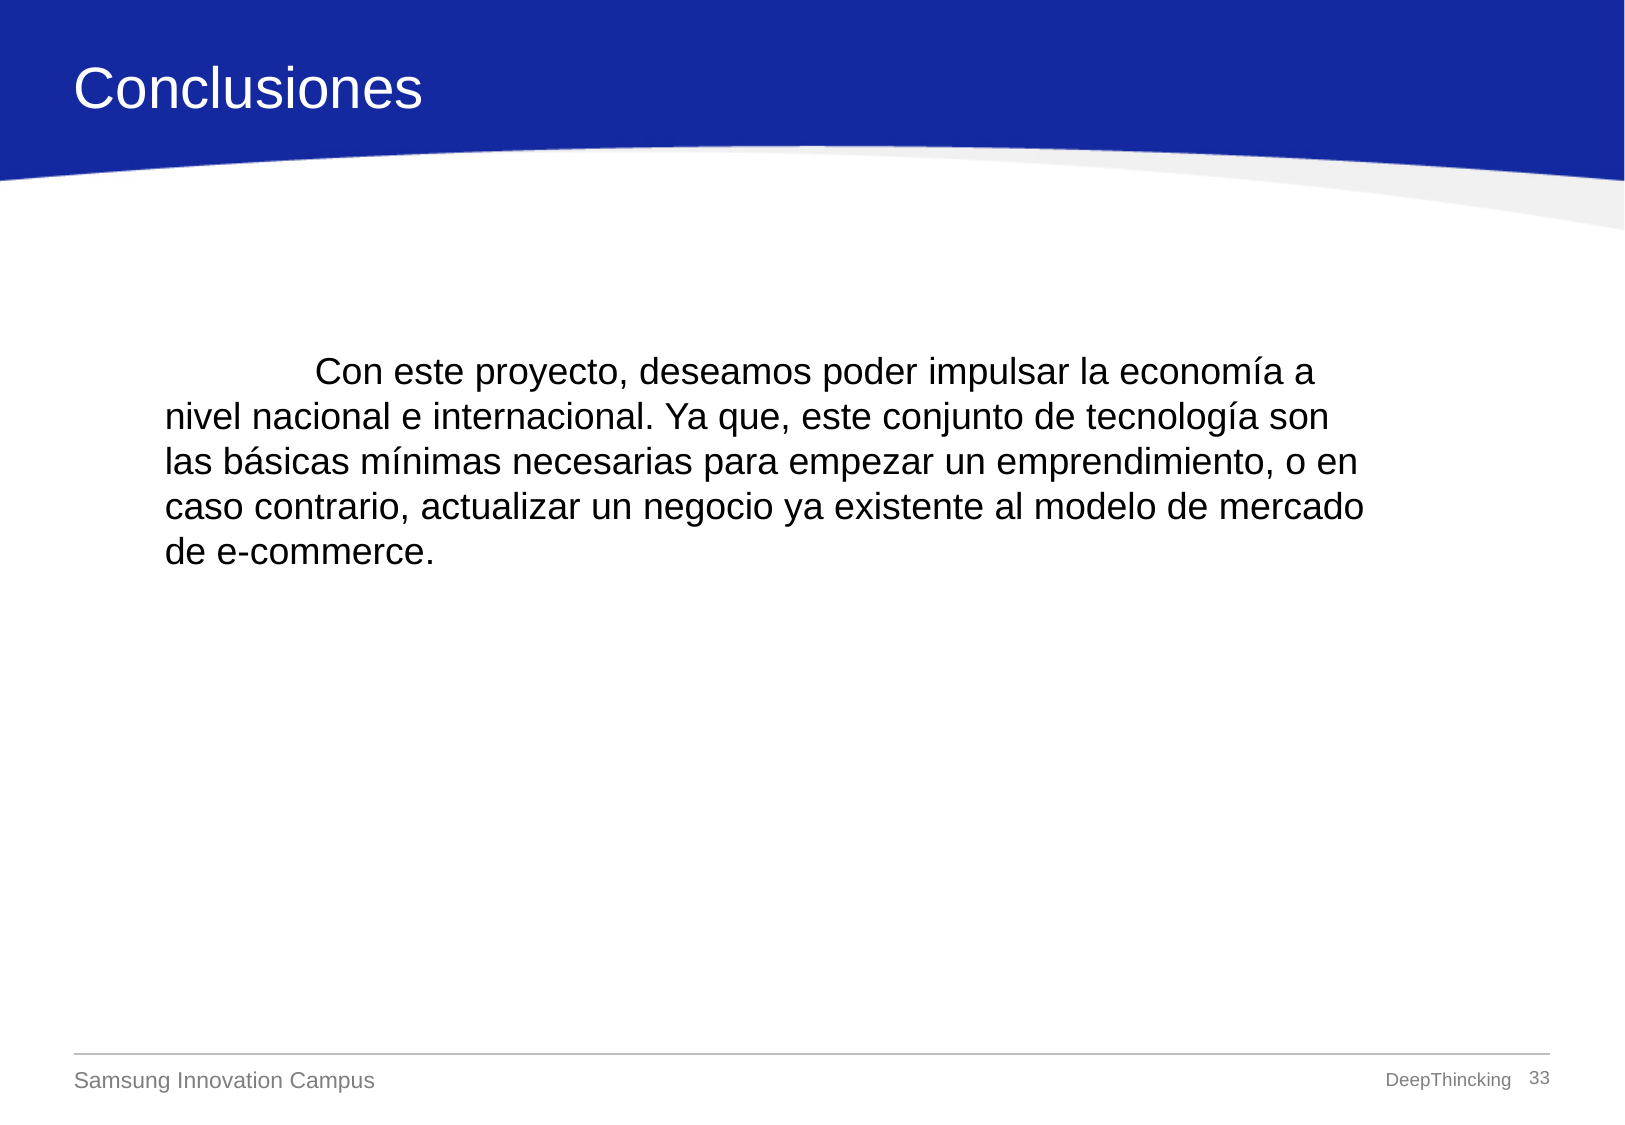

Conclusiones
	Con este proyecto, deseamos poder impulsar la economía a nivel nacional e internacional. Ya que, este conjunto de tecnología son las básicas mínimas necesarias para empezar un emprendimiento, o en caso contrario, actualizar un negocio ya existente al modelo de mercado de e-commerce.
DeepThincking